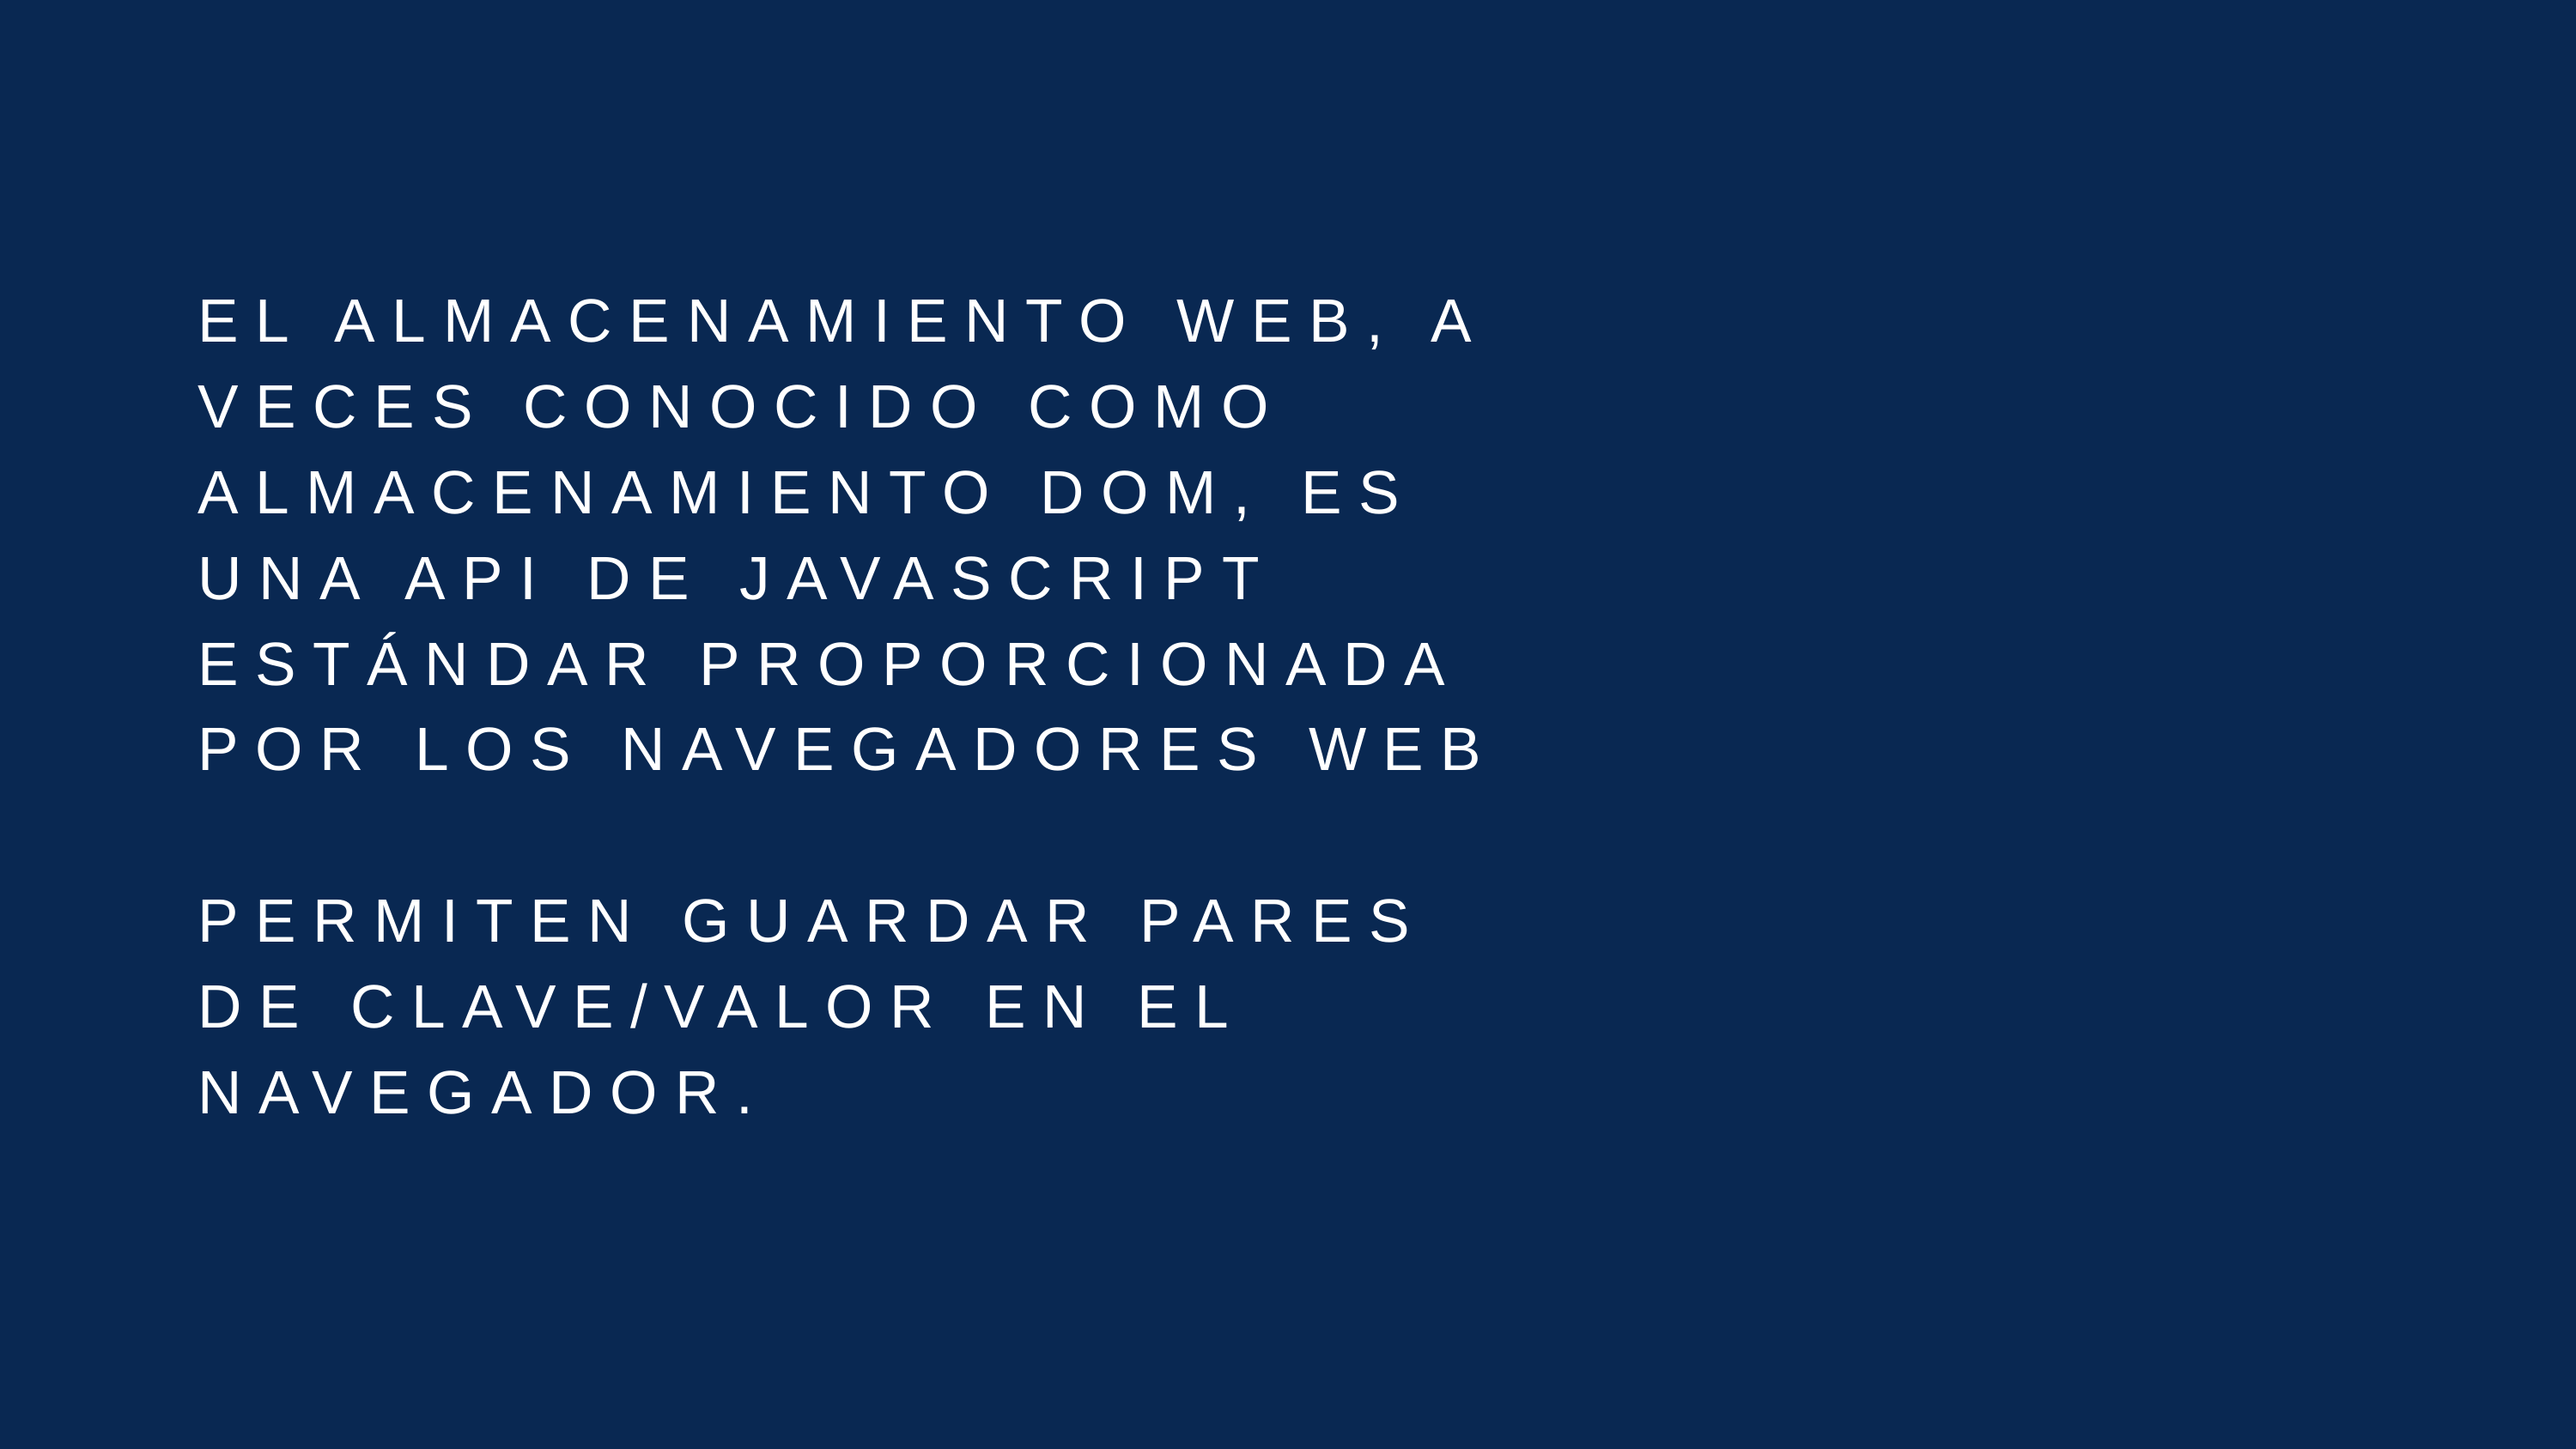

EL ALMACENAMIENTO WEB, A VECES CONOCIDO COMO ALMACENAMIENTO DOM, ES UNA API DE JAVASCRIPT ESTÁNDAR PROPORCIONADA POR LOS NAVEGADORES WEB

PERMITEN GUARDAR PARES DE CLAVE/VALOR EN EL NAVEGADOR.